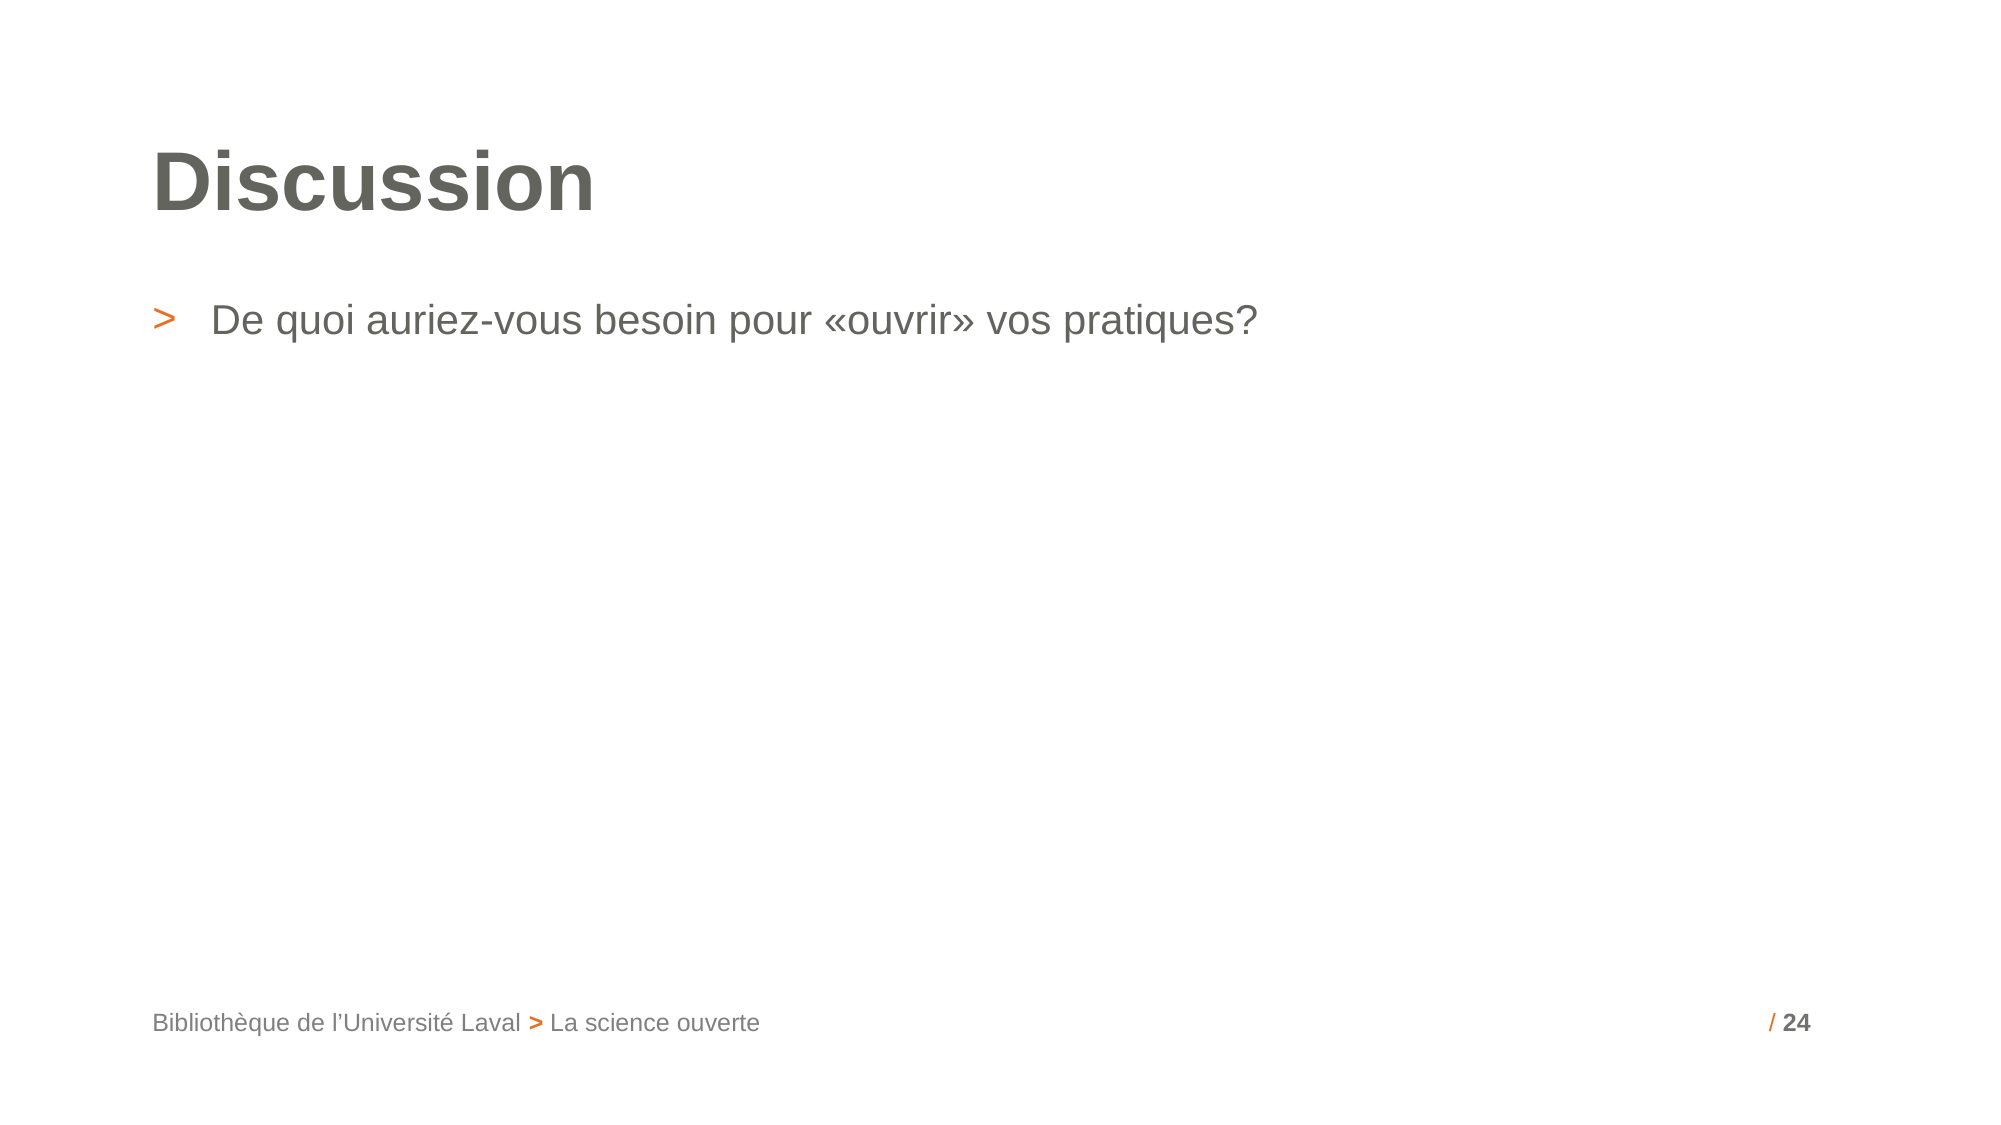

# Discussion
De quoi auriez-vous besoin pour «ouvrir» vos pratiques?
Bibliothèque de l’Université Laval > La science ouverte
/ 24